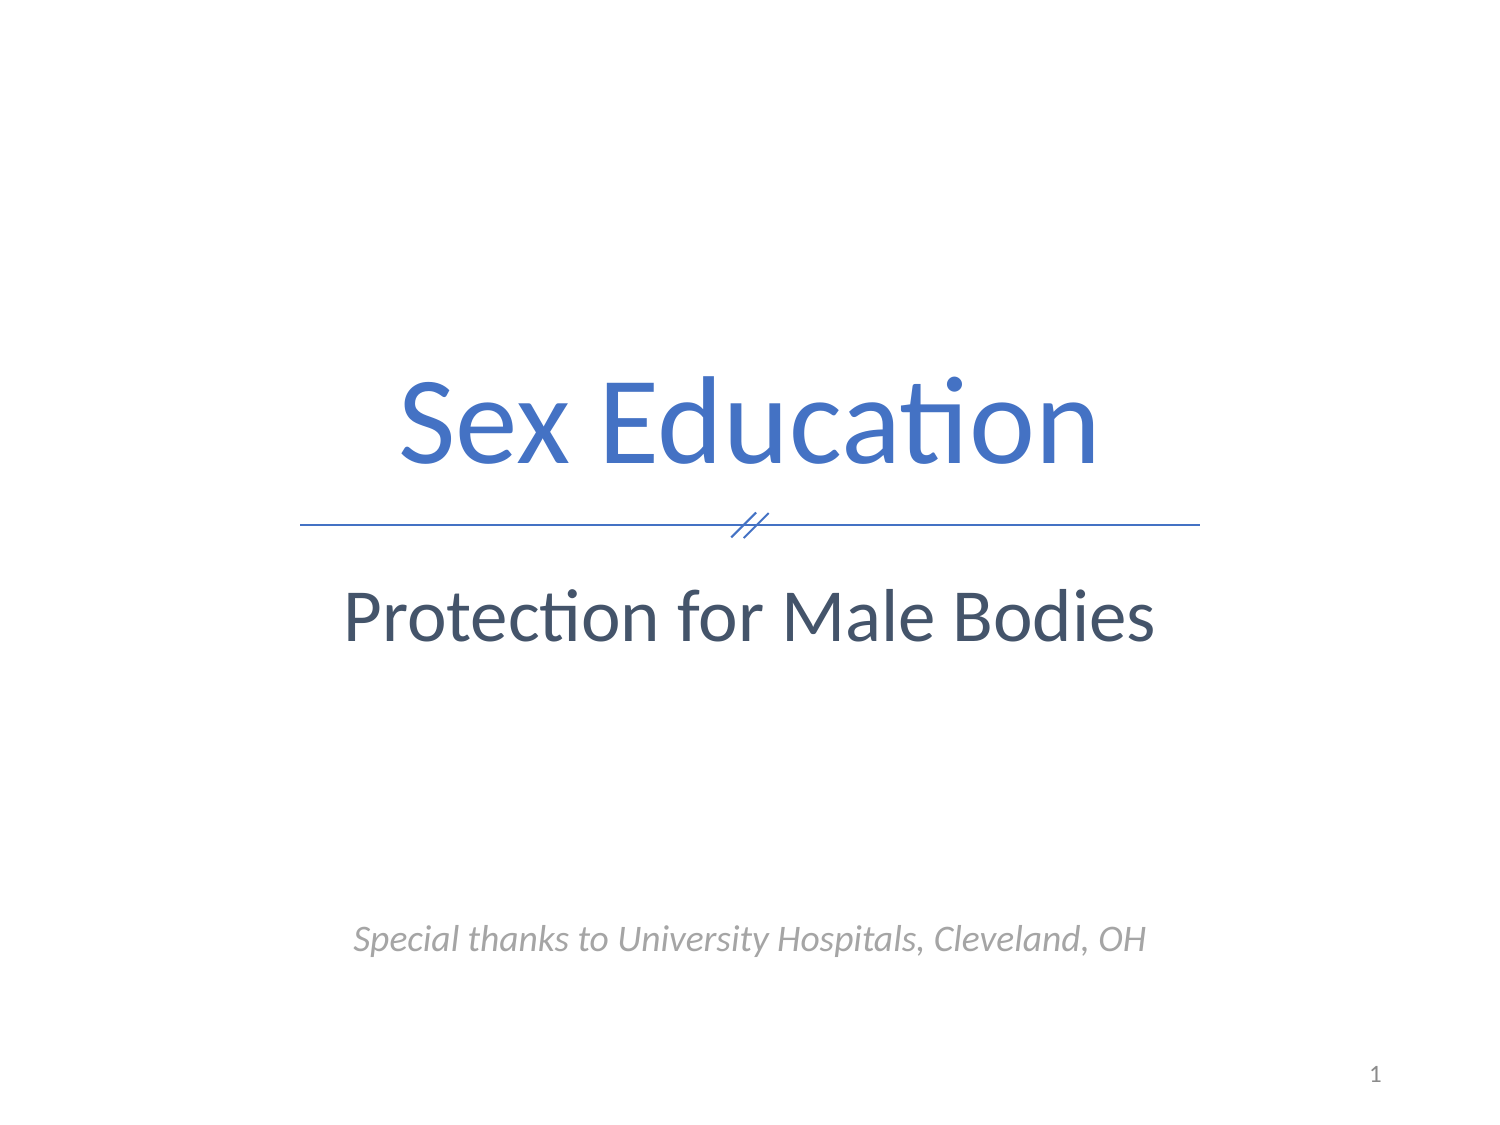

# Sex Education
Protection for Male Bodies
Special thanks to University Hospitals, Cleveland, OH
1